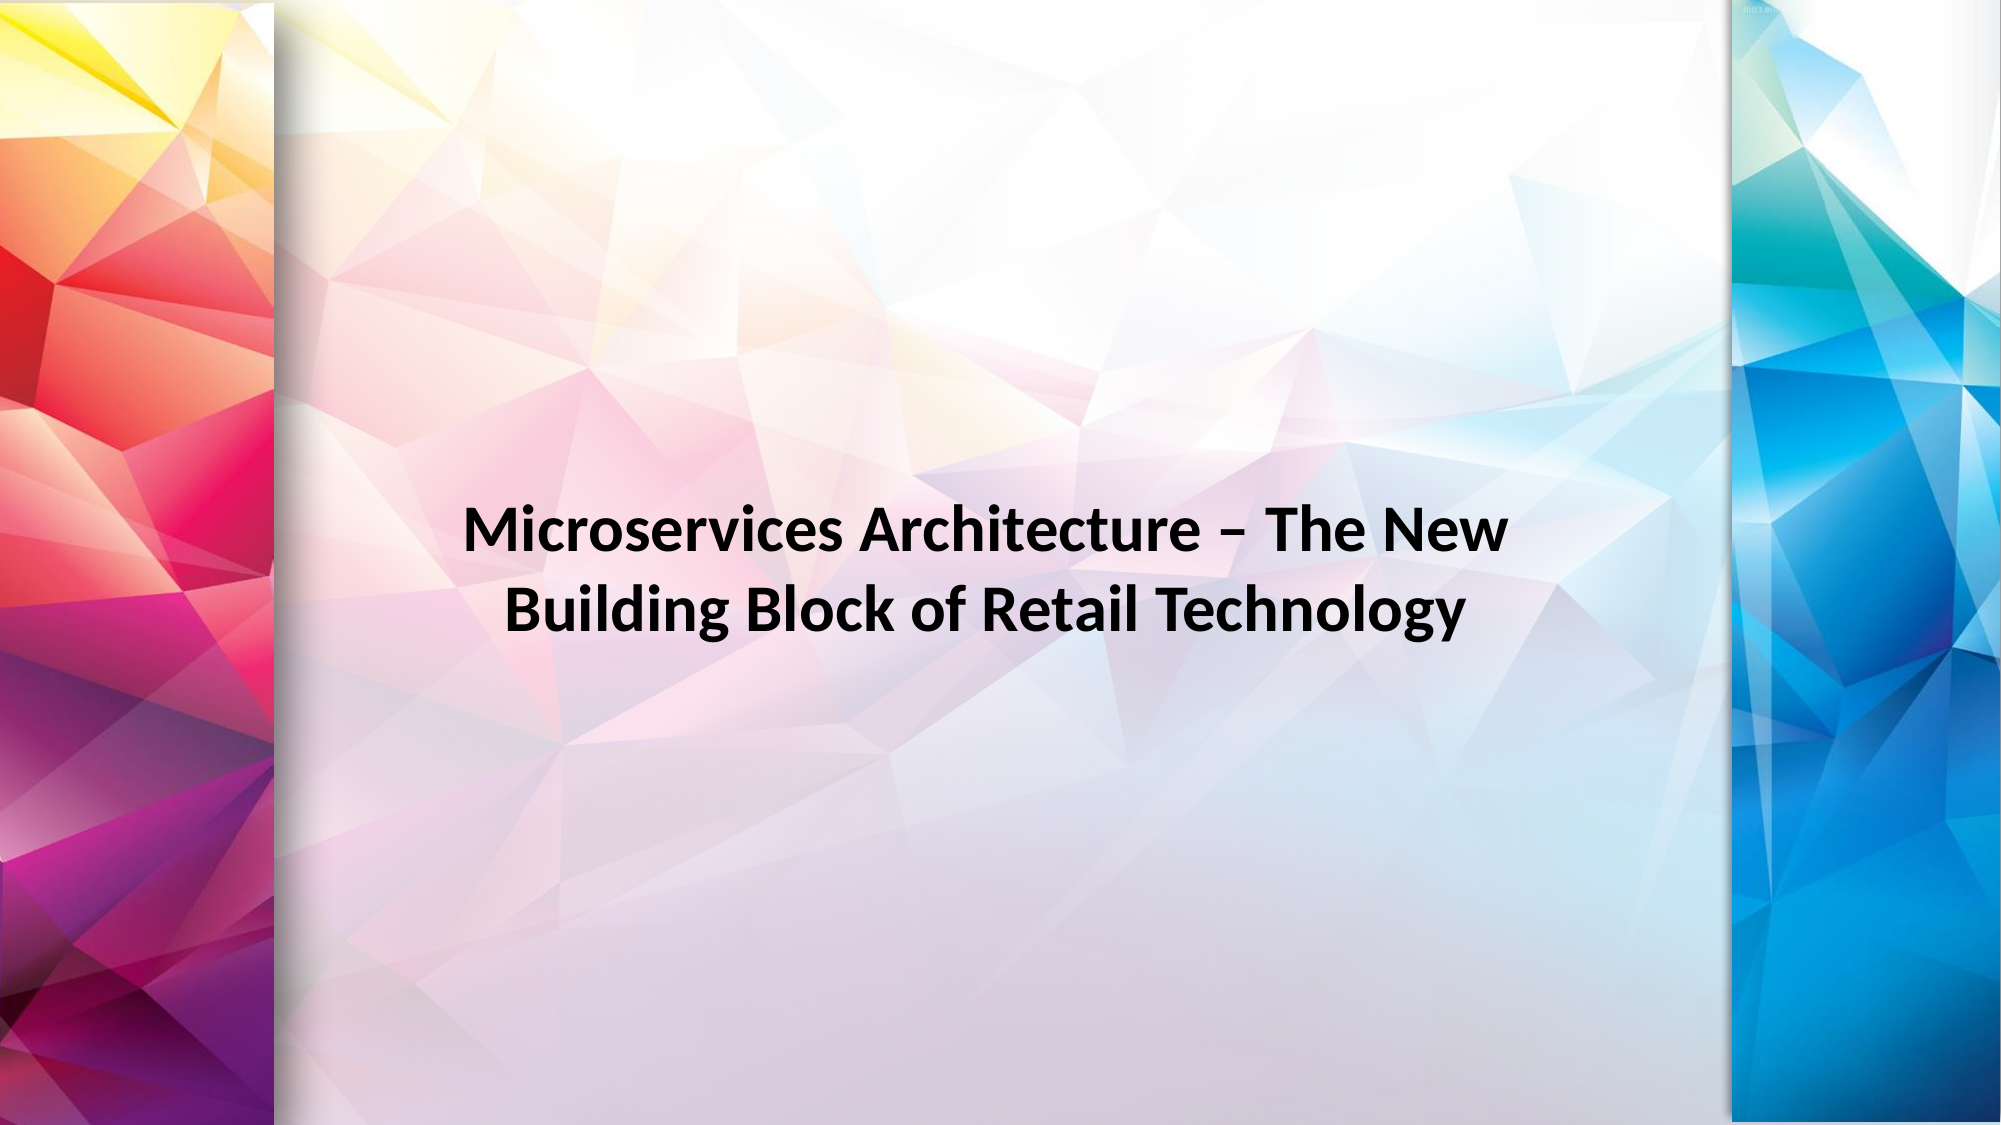

Microservices Architecture – The New Building Block of Retail Technology